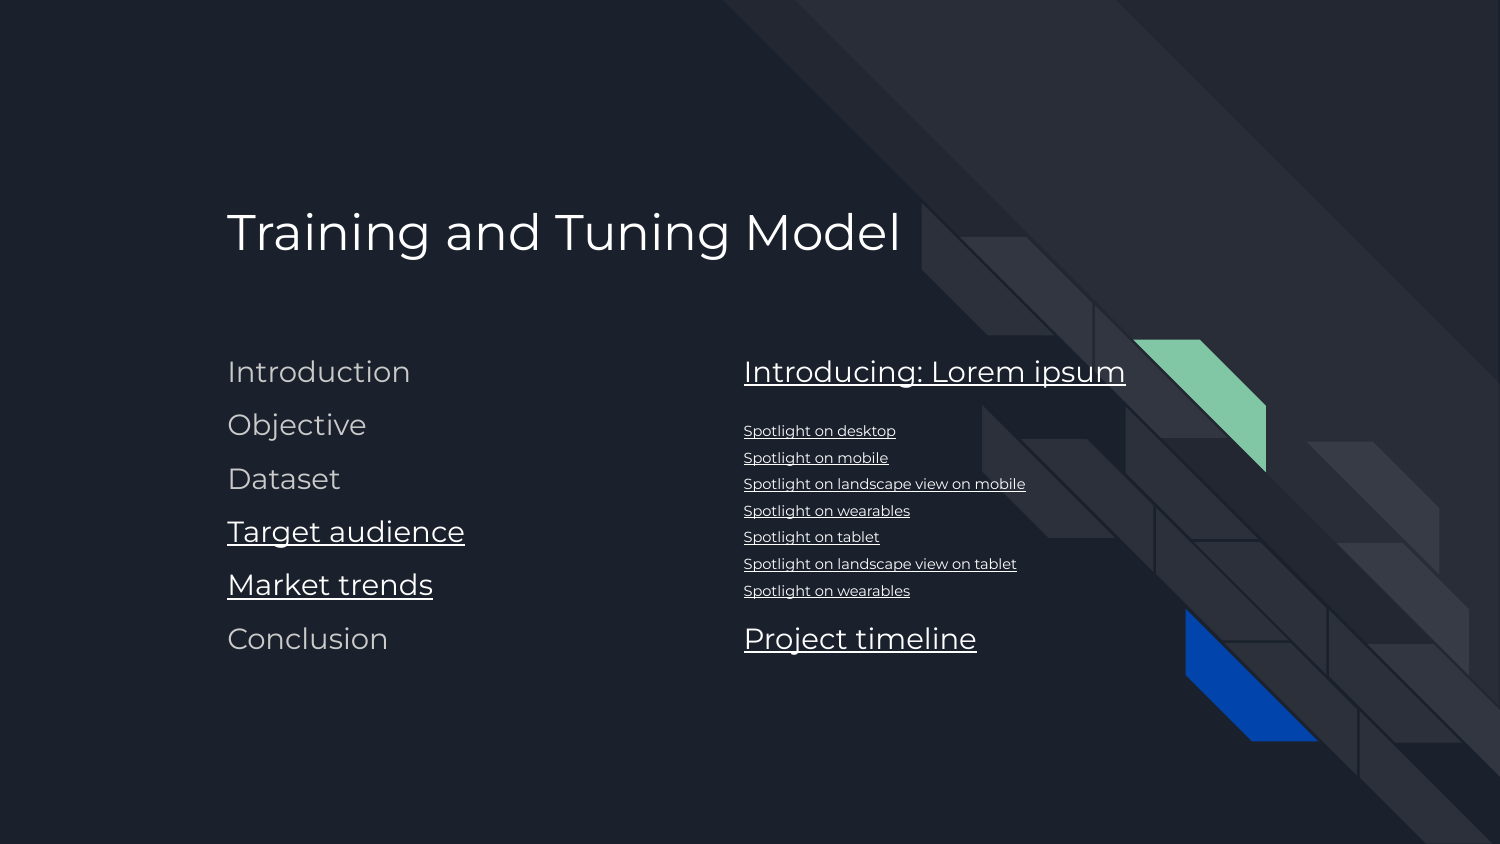

# Training and Tuning Model
Introduction
Introducing: Lorem ipsum
Objective
Spotlight on desktop
Spotlight on mobile
Spotlight on landscape view on mobile
Spotlight on wearables
Spotlight on tablet
Spotlight on landscape view on tablet
Spotlight on wearables

Dataset
Target audience
Market trends
Conclusion
Project timeline